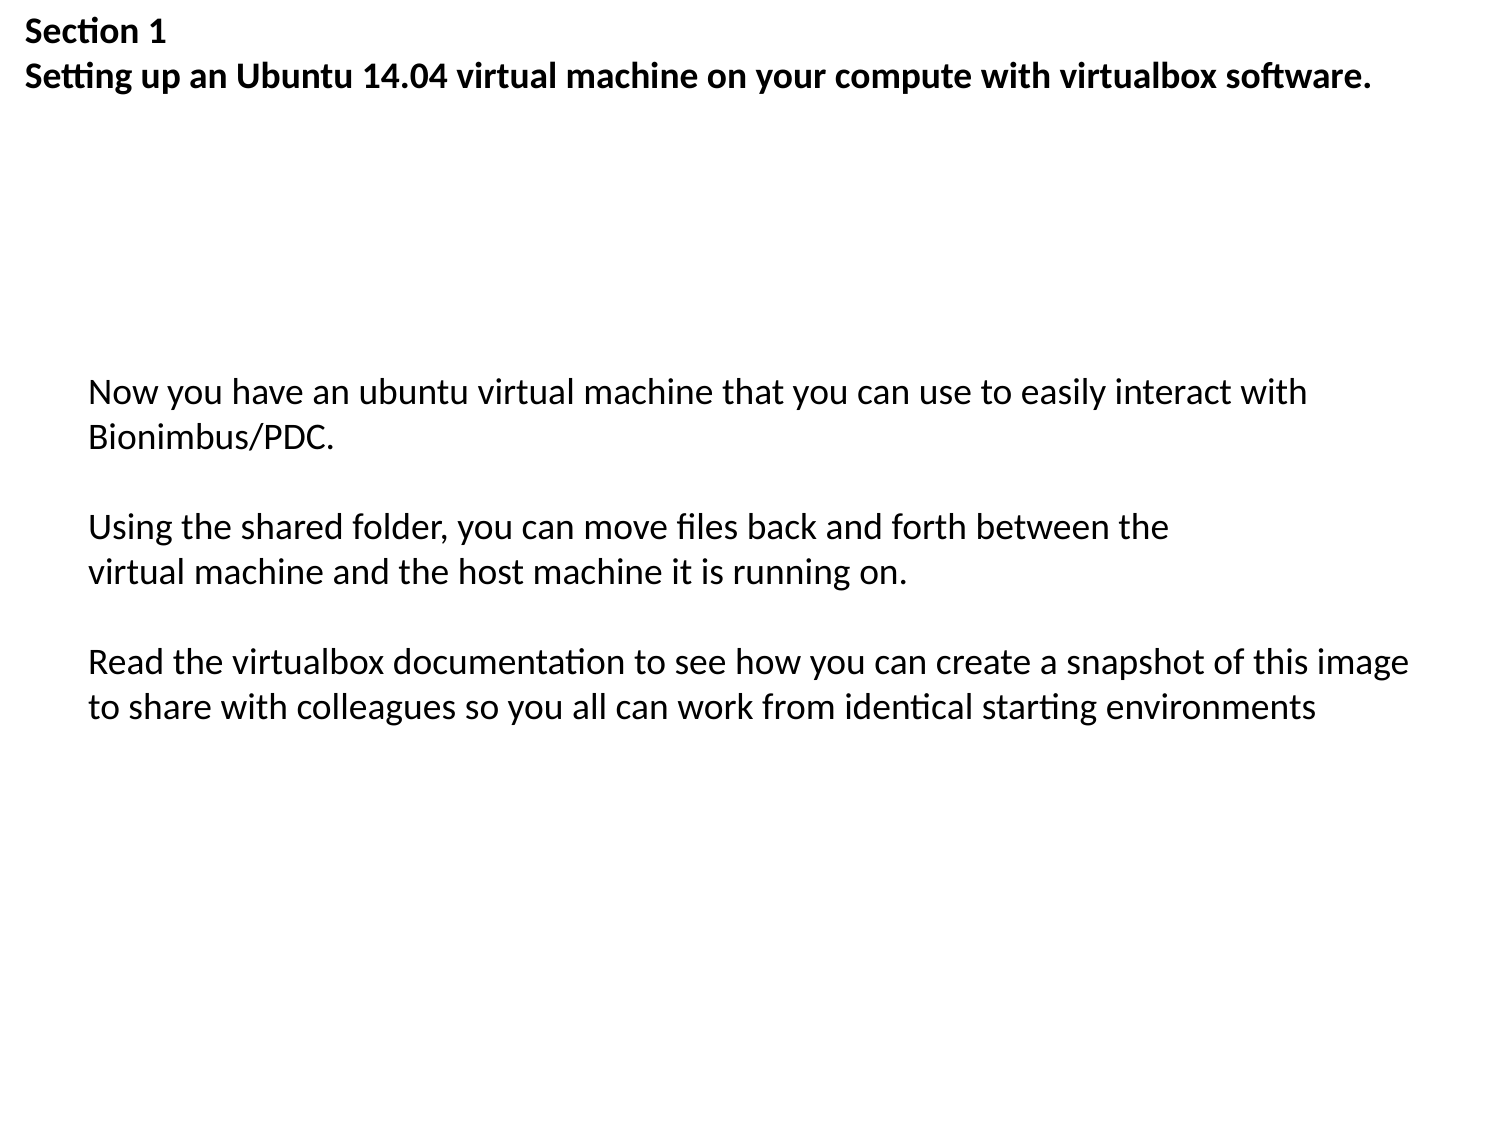

Section 1
Setting up an Ubuntu 14.04 virtual machine on your compute with virtualbox software.
Now you have an ubuntu virtual machine that you can use to easily interact with
Bionimbus/PDC.

Using the shared folder, you can move files back and forth between the
virtual machine and the host machine it is running on.

Read the virtualbox documentation to see how you can create a snapshot of this image
to share with colleagues so you all can work from identical starting environments